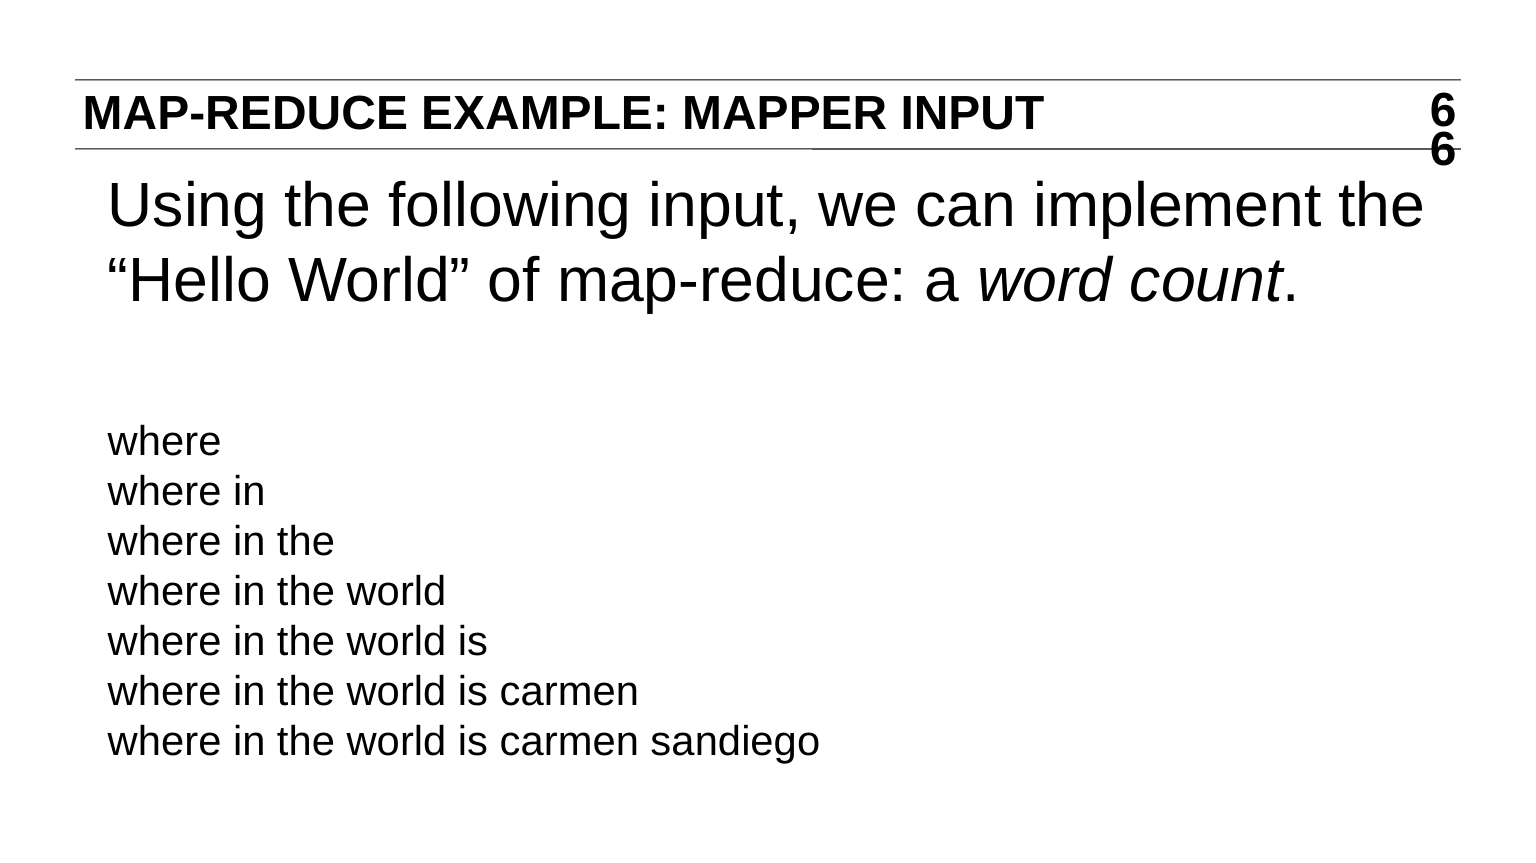

Map-reduce example: mapper input
66
Using the following input, we can implement the “Hello World” of map-reduce: a word count.

where
where in
where in the
where in the world
where in the world is
where in the world is carmen
where in the world is carmen sandiego